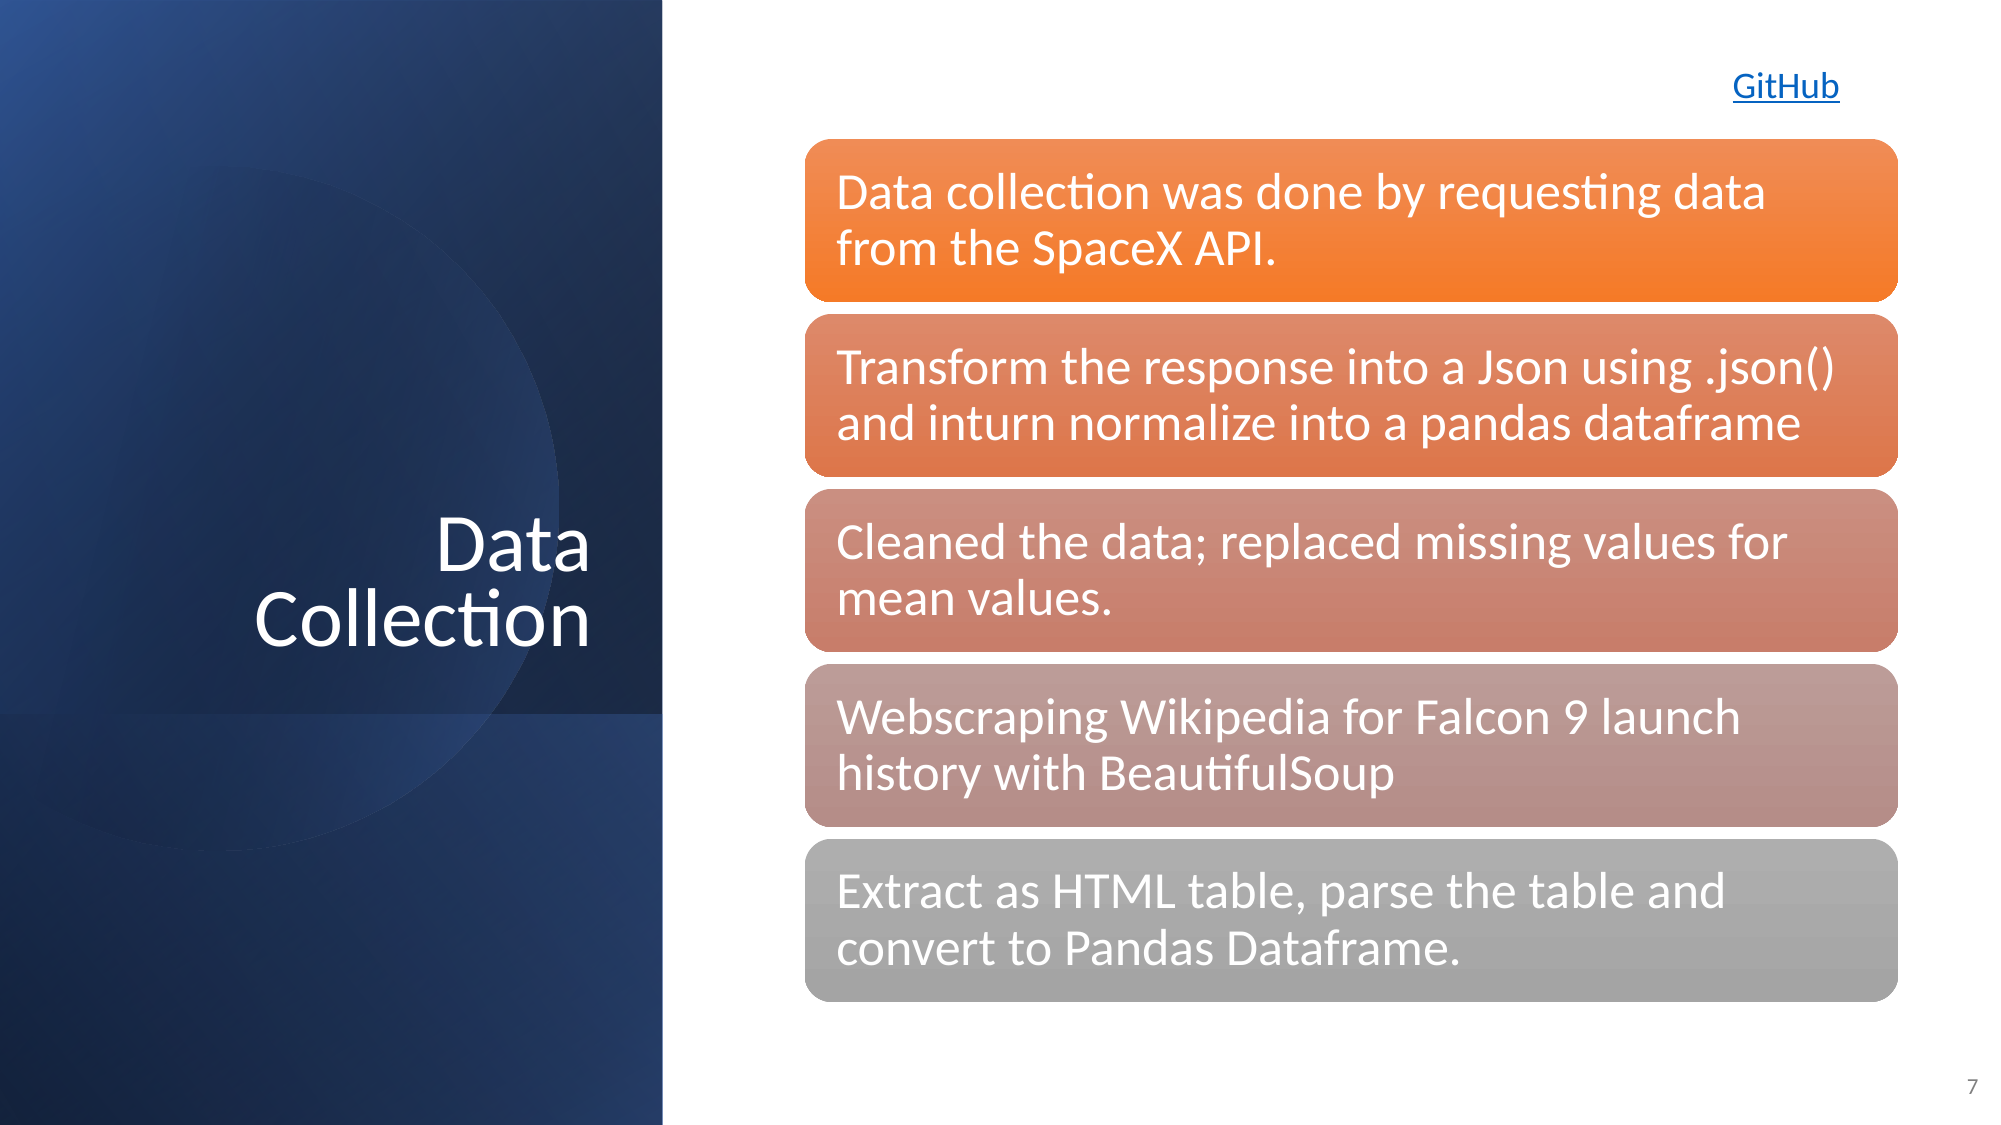

GitHub
Data collection was done by requesting data from the SpaceX API.
Transform the response into a Json using .json() and inturn normalize into a pandas dataframe
Cleaned the data; replaced missing values for mean values.
Webscraping Wikipedia for Falcon 9 launch history with BeautifulSoup
Extract as HTML table, parse the table and convert to Pandas Dataframe.

Data Collection

7